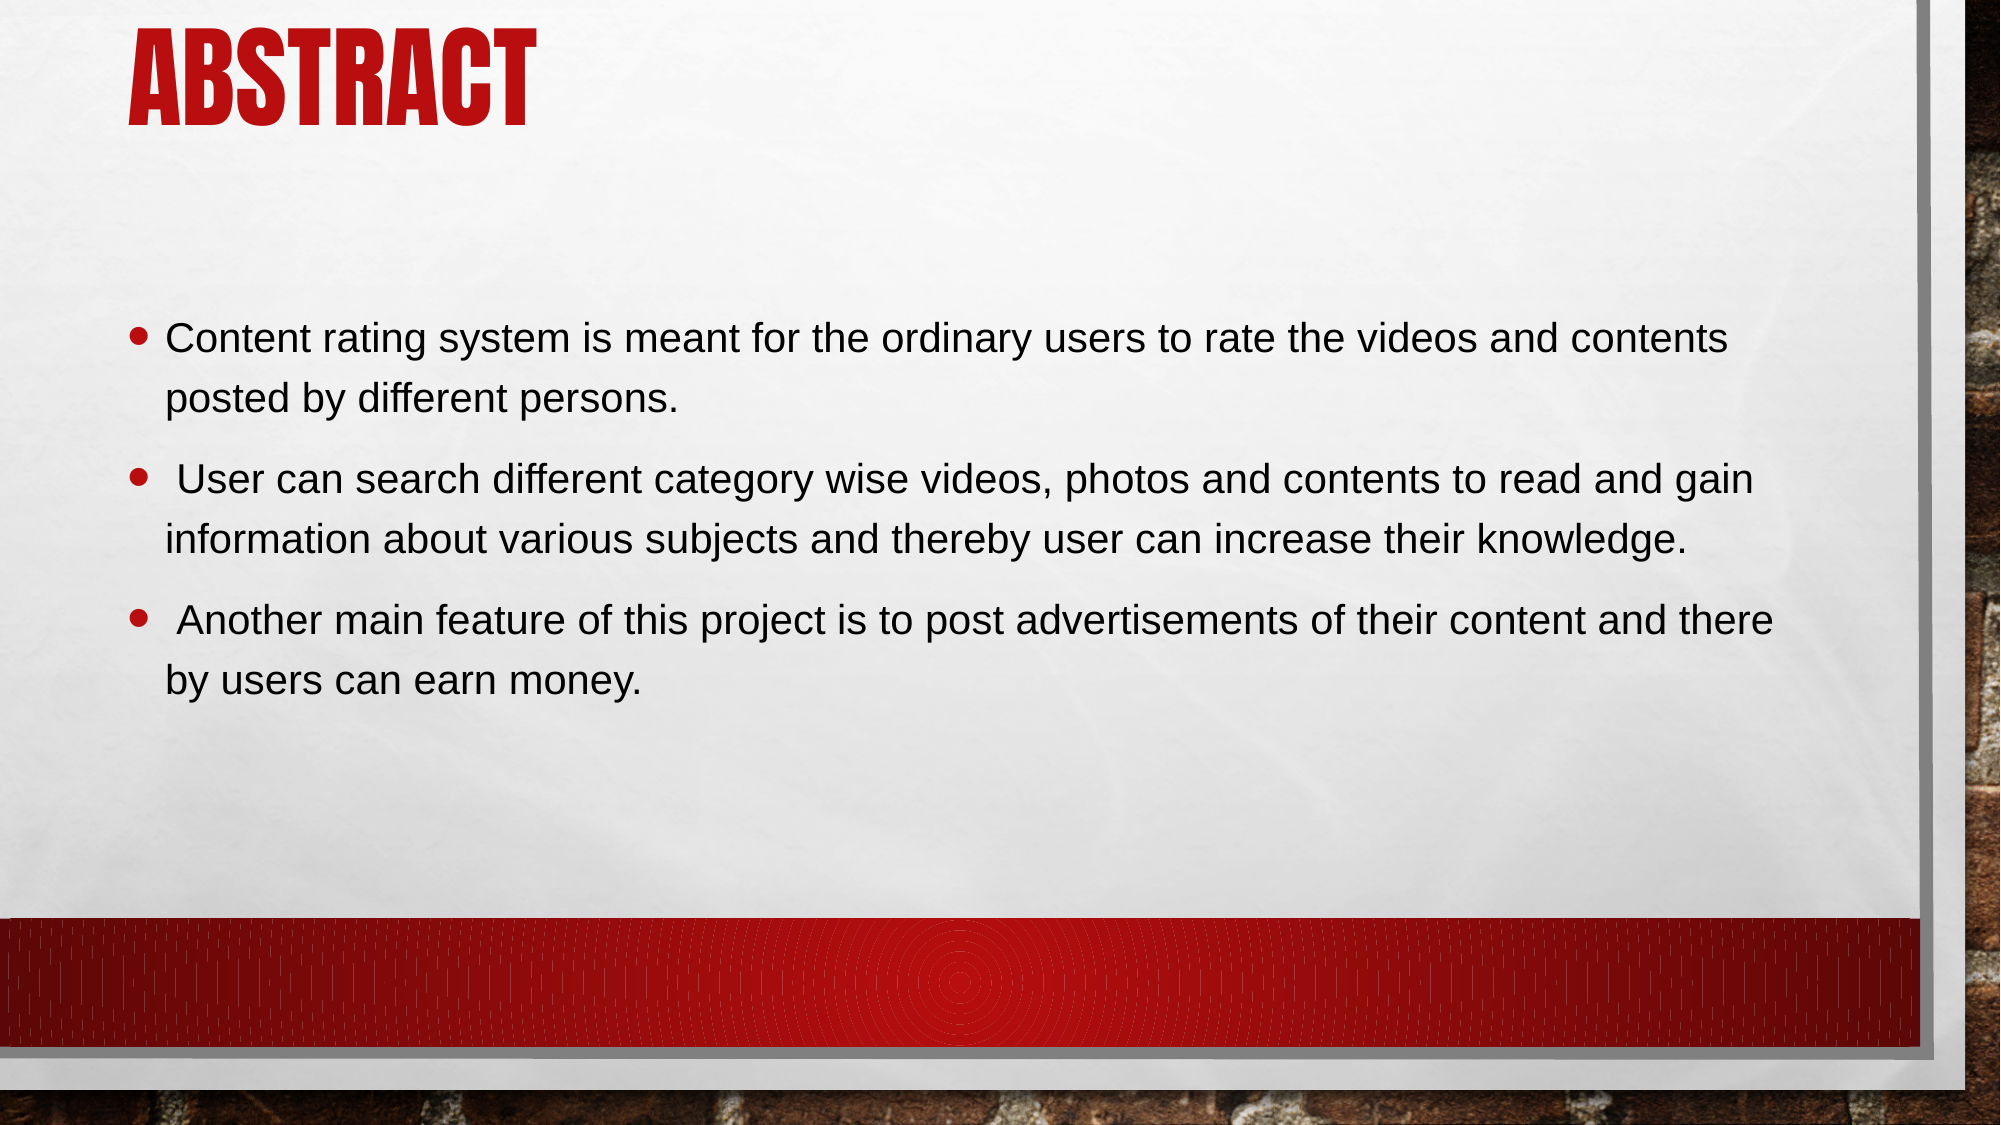

# abstract
Content rating system is meant for the ordinary users to rate the videos and contents posted by different persons.
 User can search different category wise videos, photos and contents to read and gain information about various subjects and thereby user can increase their knowledge.
 Another main feature of this project is to post advertisements of their content and there by users can earn money.